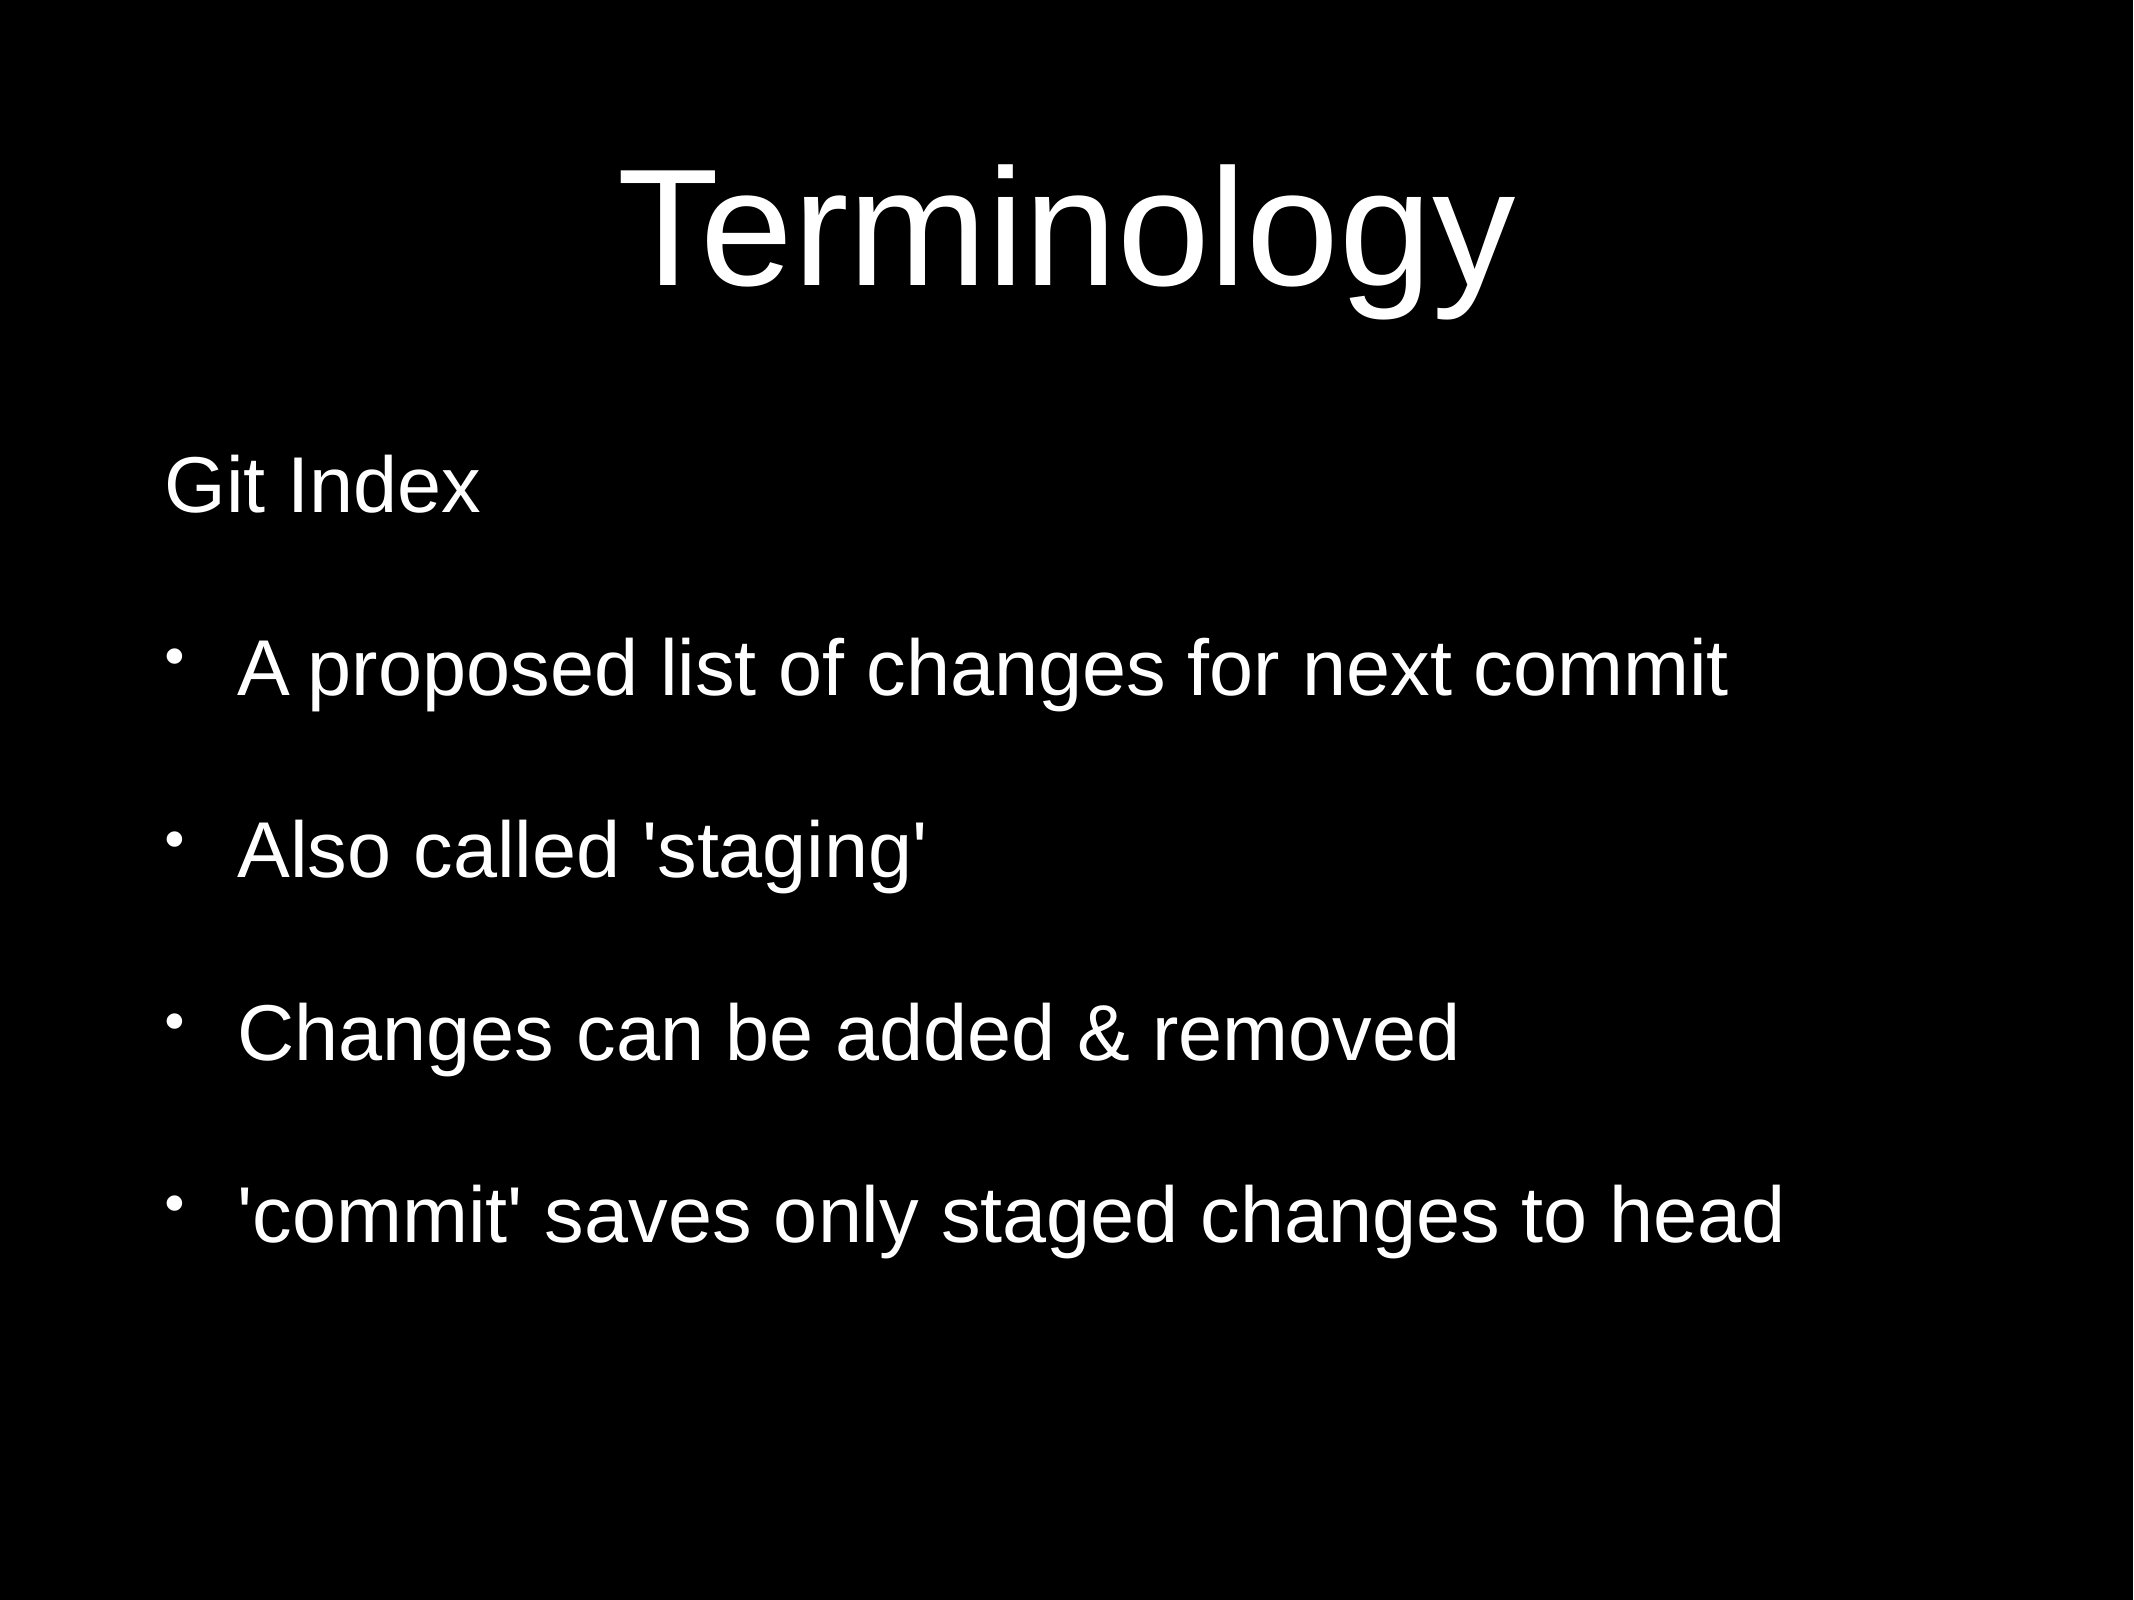

# Terminology
Git Index
A proposed list of changes for next commit
Also called 'staging'
Changes can be added & removed
'commit' saves only staged changes to head